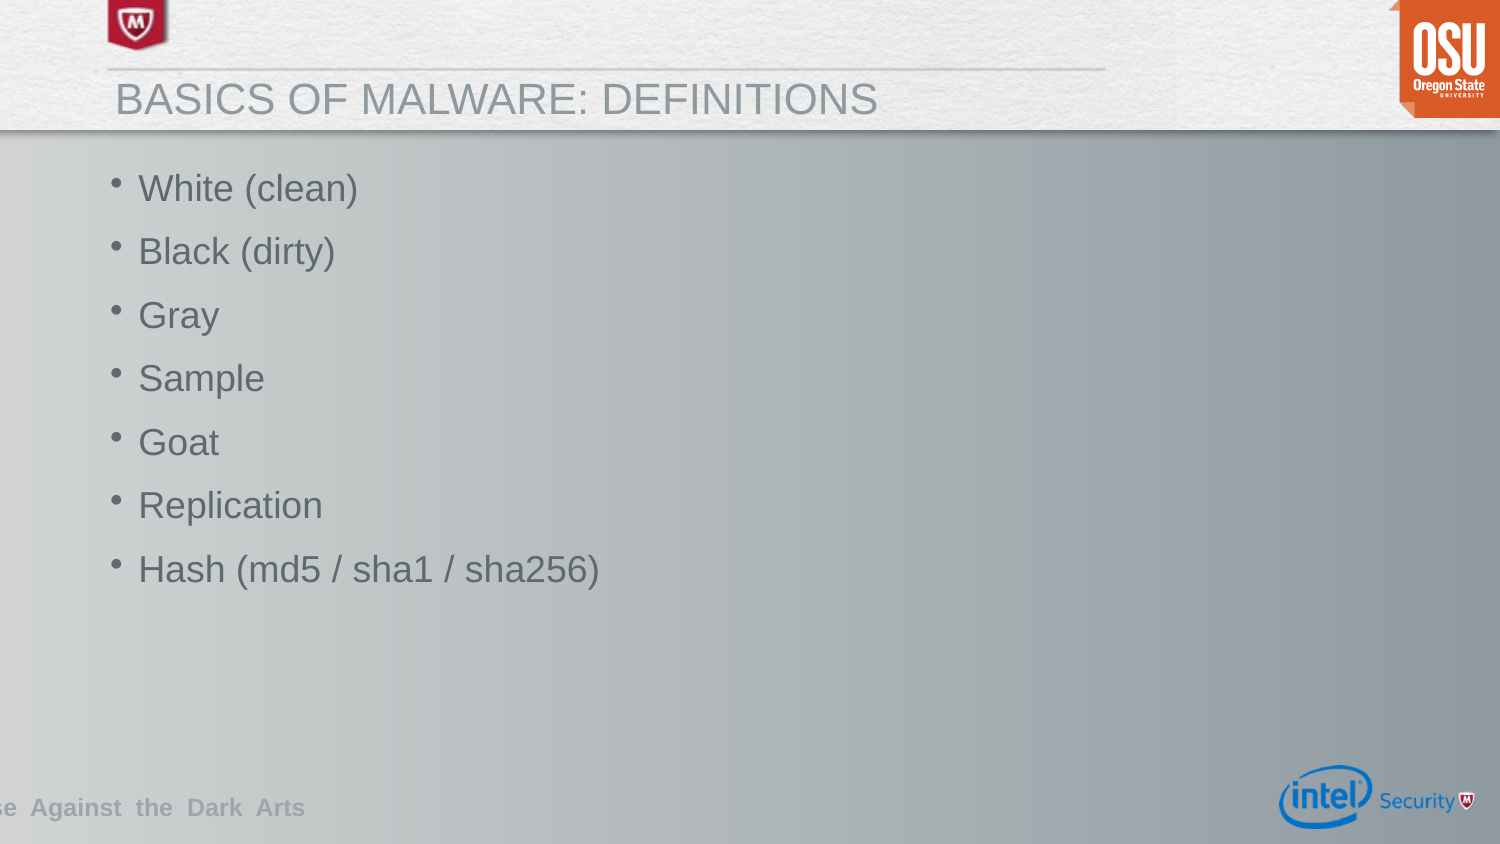

# Basics of malware: definitions
White (clean)
Black (dirty)
Gray
Sample
Goat
Replication
Hash (md5 / sha1 / sha256)